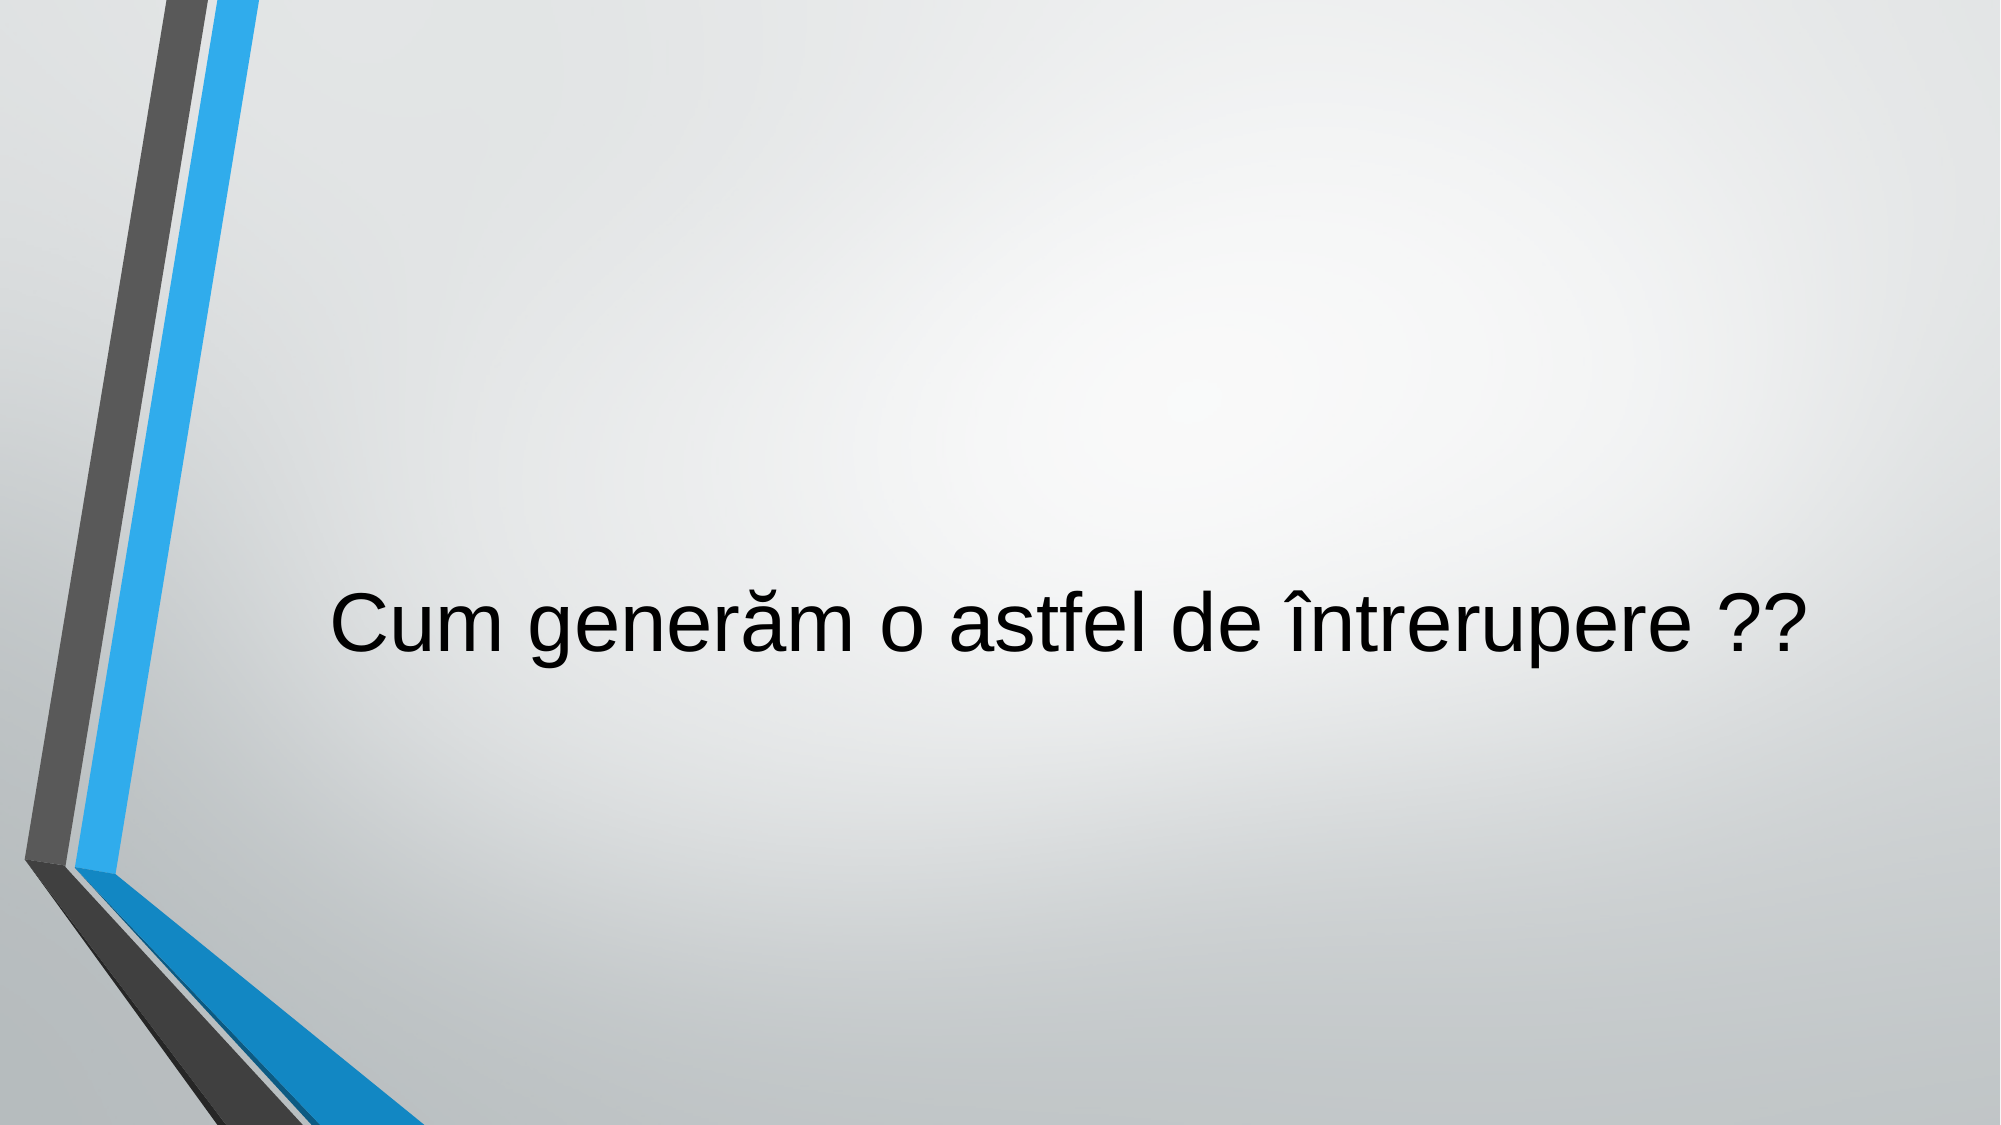

# Cum generăm o astfel de întrerupere ??